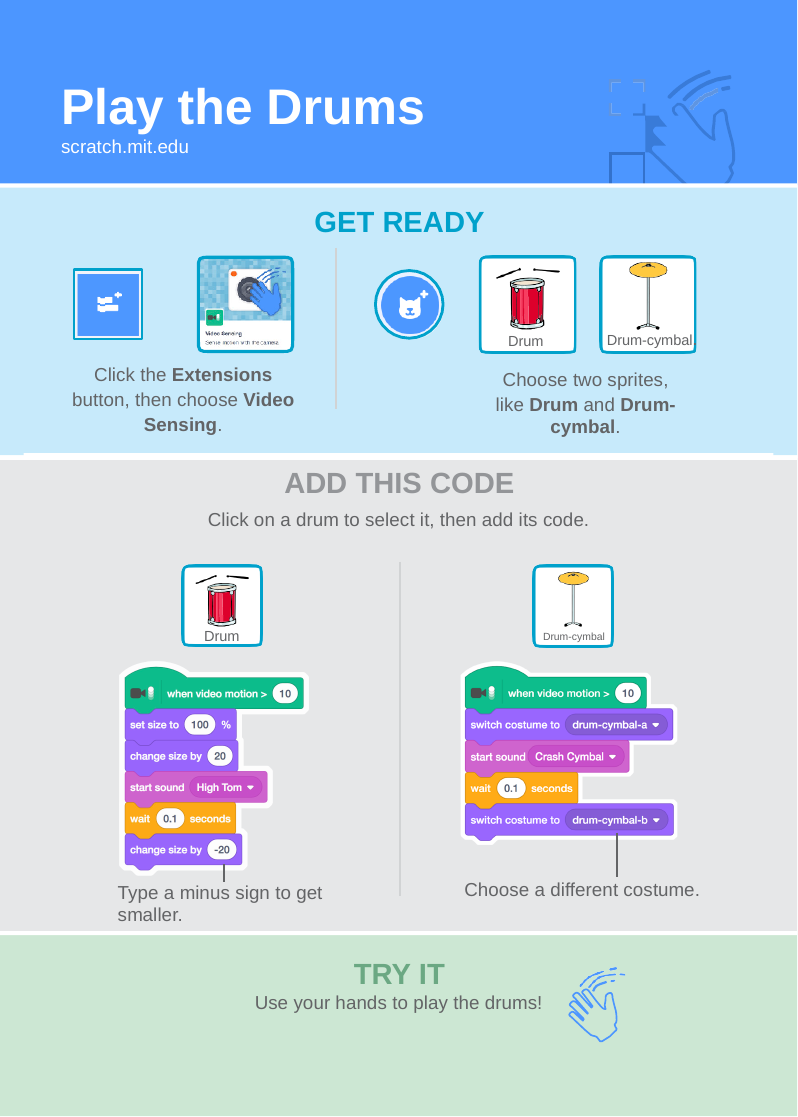

# Play the Drums
scratch.mit.edu

GET READY

Drum-cymbal.
Drum
Click the Extensions button, then choose Video Sensing.
Choose two sprites,
like Drum and Drum-cymbal.

ADD THIS CODE
Click on a drum to select it, then add its code.

Drum
Drum-cymbal

Choose a different costume.
Type a minus sign to get smaller.

TRY IT

Use your hands to play the drums!